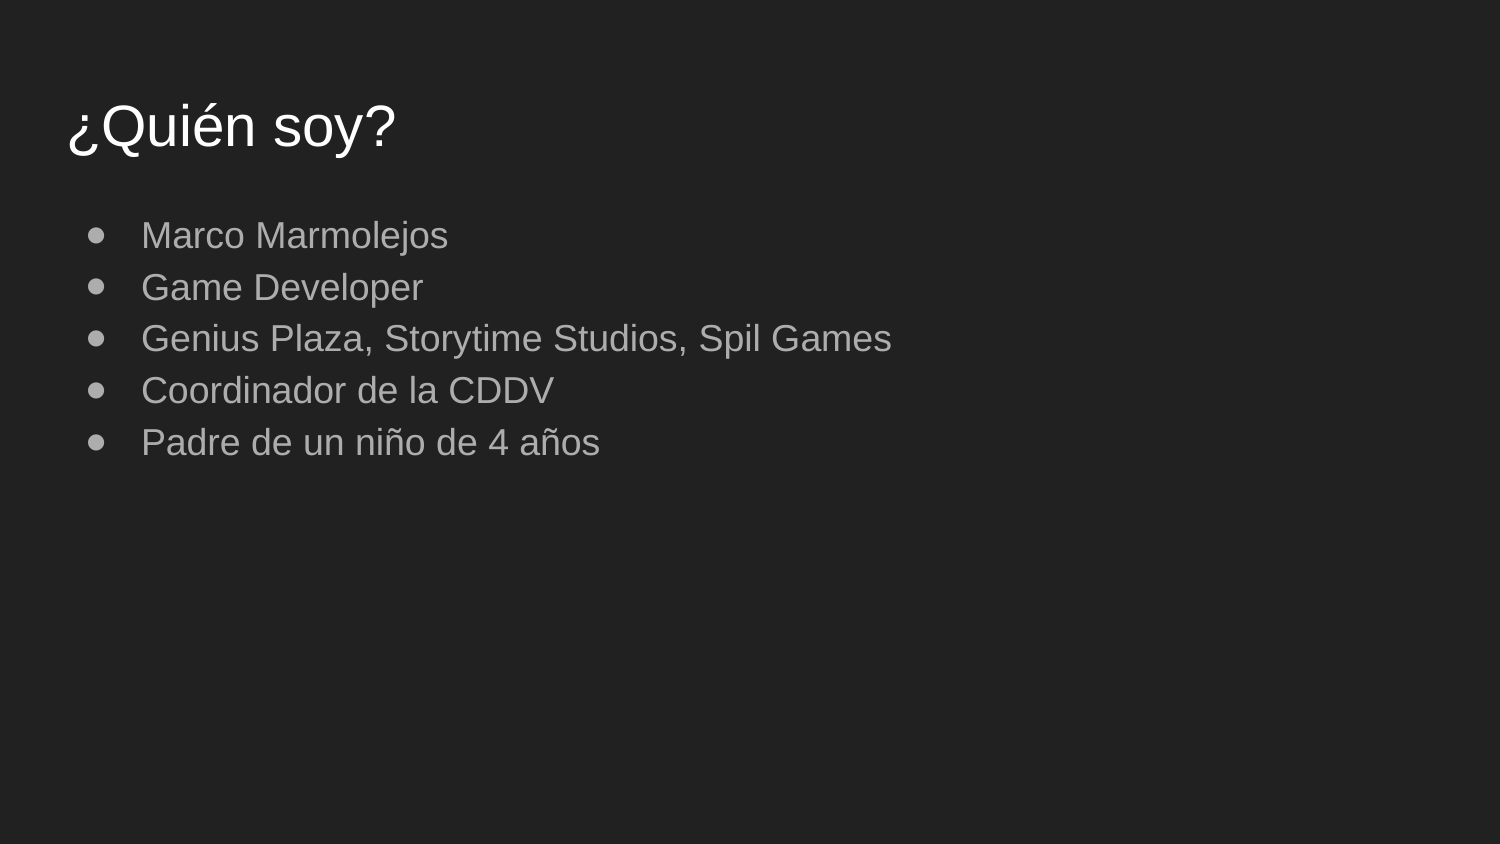

# ¿Quién soy?
Marco Marmolejos
Game Developer
Genius Plaza, Storytime Studios, Spil Games
Coordinador de la CDDV
Padre de un niño de 4 años